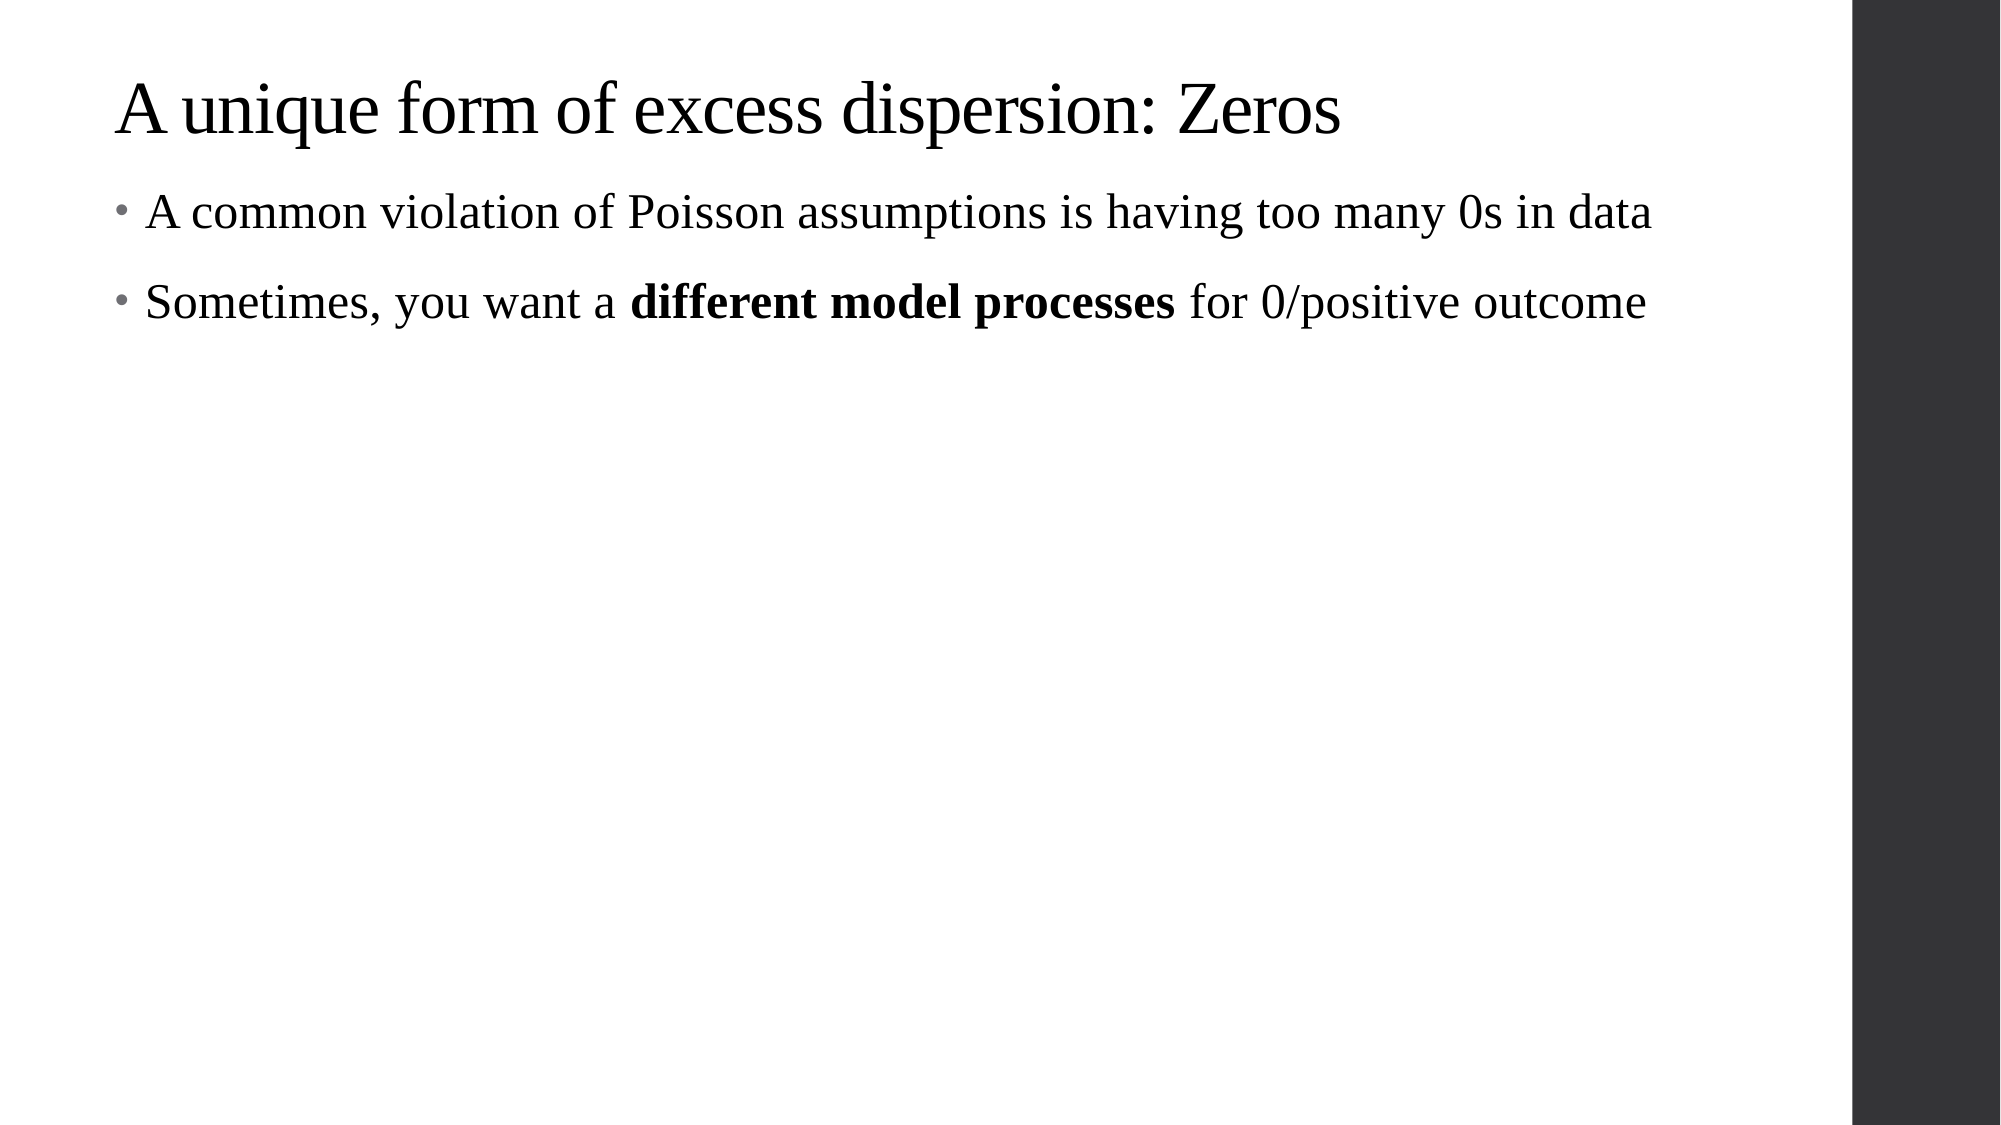

# A unique form of excess dispersion: Zeros
A common violation of Poisson assumptions is having too many 0s in data
Sometimes, you want a different model processes for 0/positive outcome